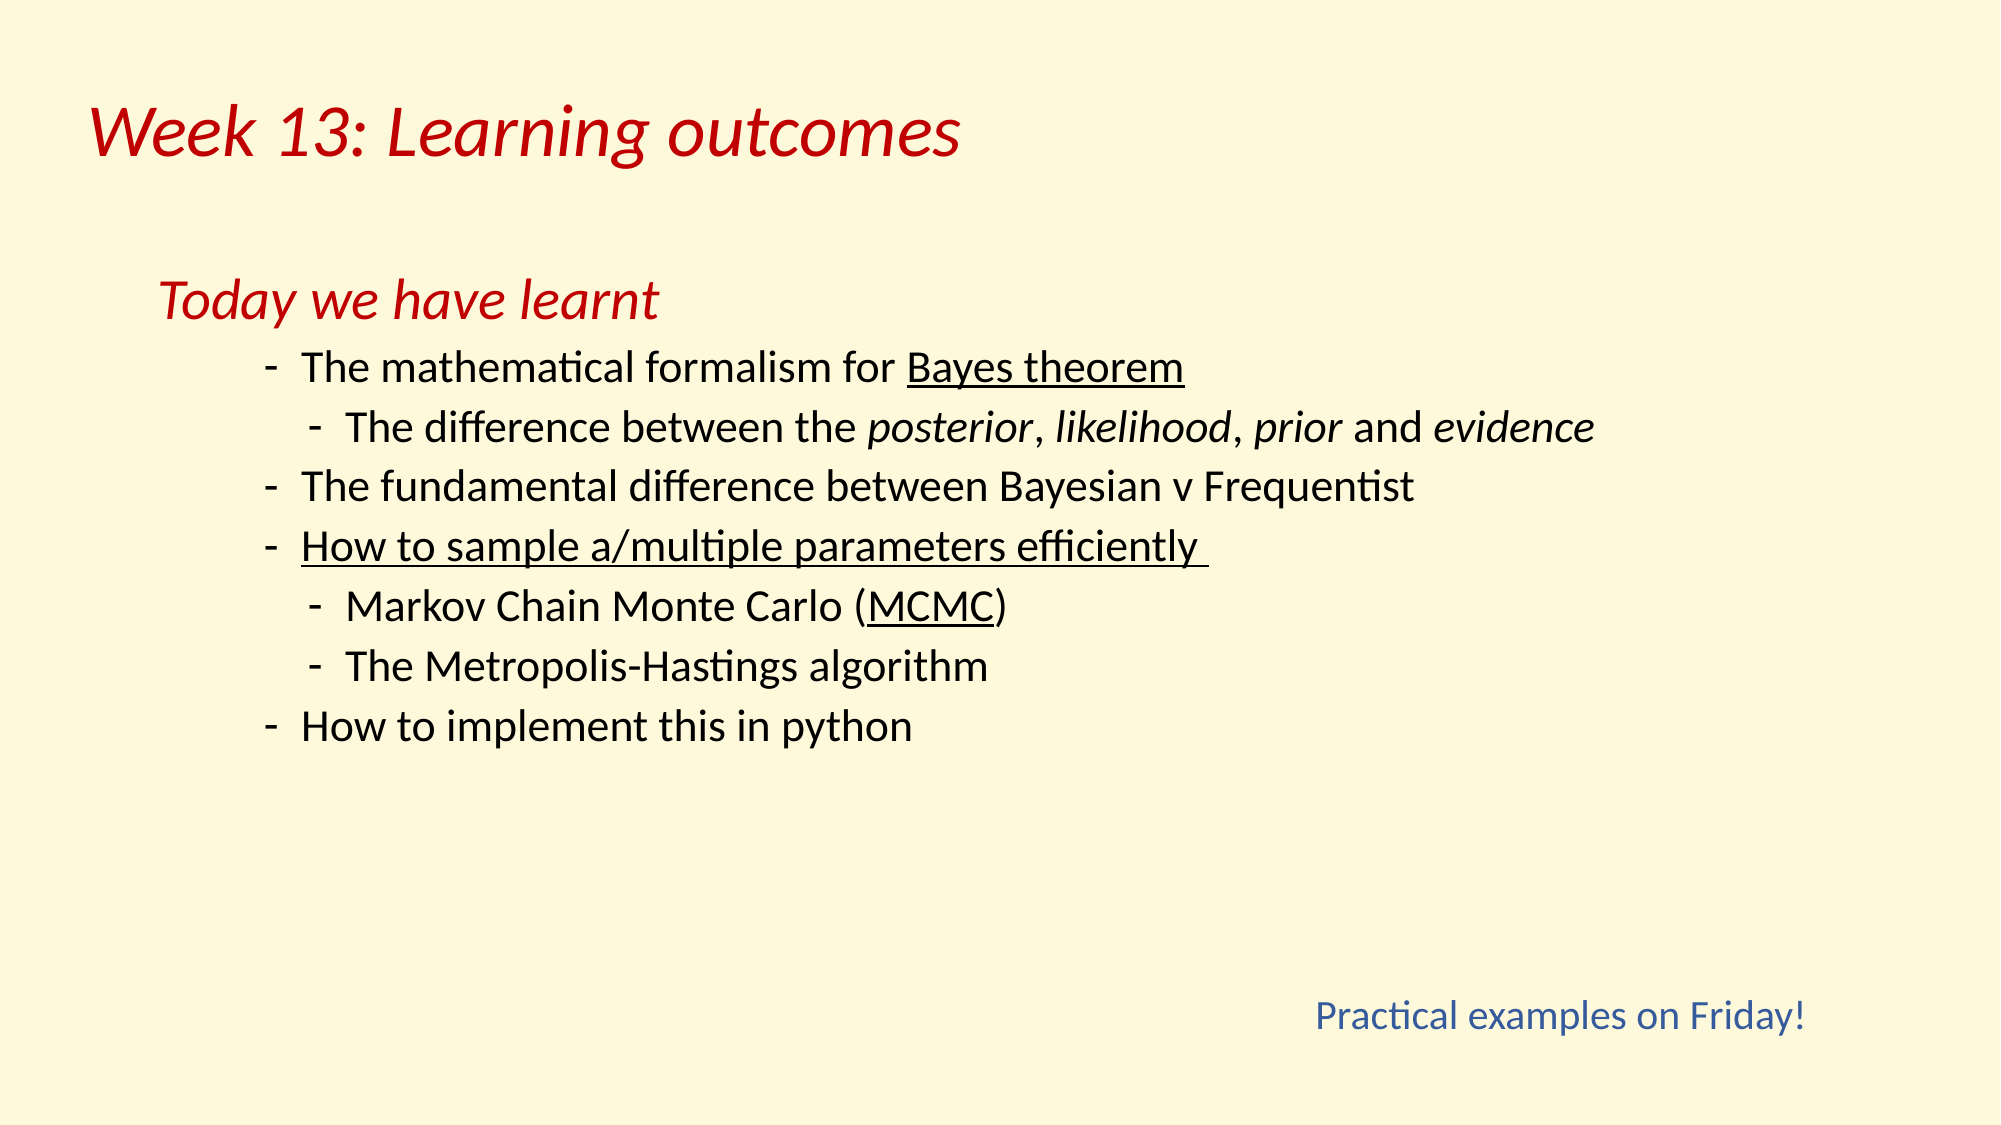

Week 13: Learning outcomes
Today we have learnt
The mathematical formalism for Bayes theorem
The difference between the posterior, likelihood, prior and evidence
The fundamental difference between Bayesian v Frequentist
How to sample a/multiple parameters efficiently
Markov Chain Monte Carlo (MCMC)
The Metropolis-Hastings algorithm
How to implement this in python
Practical examples on Friday!
41